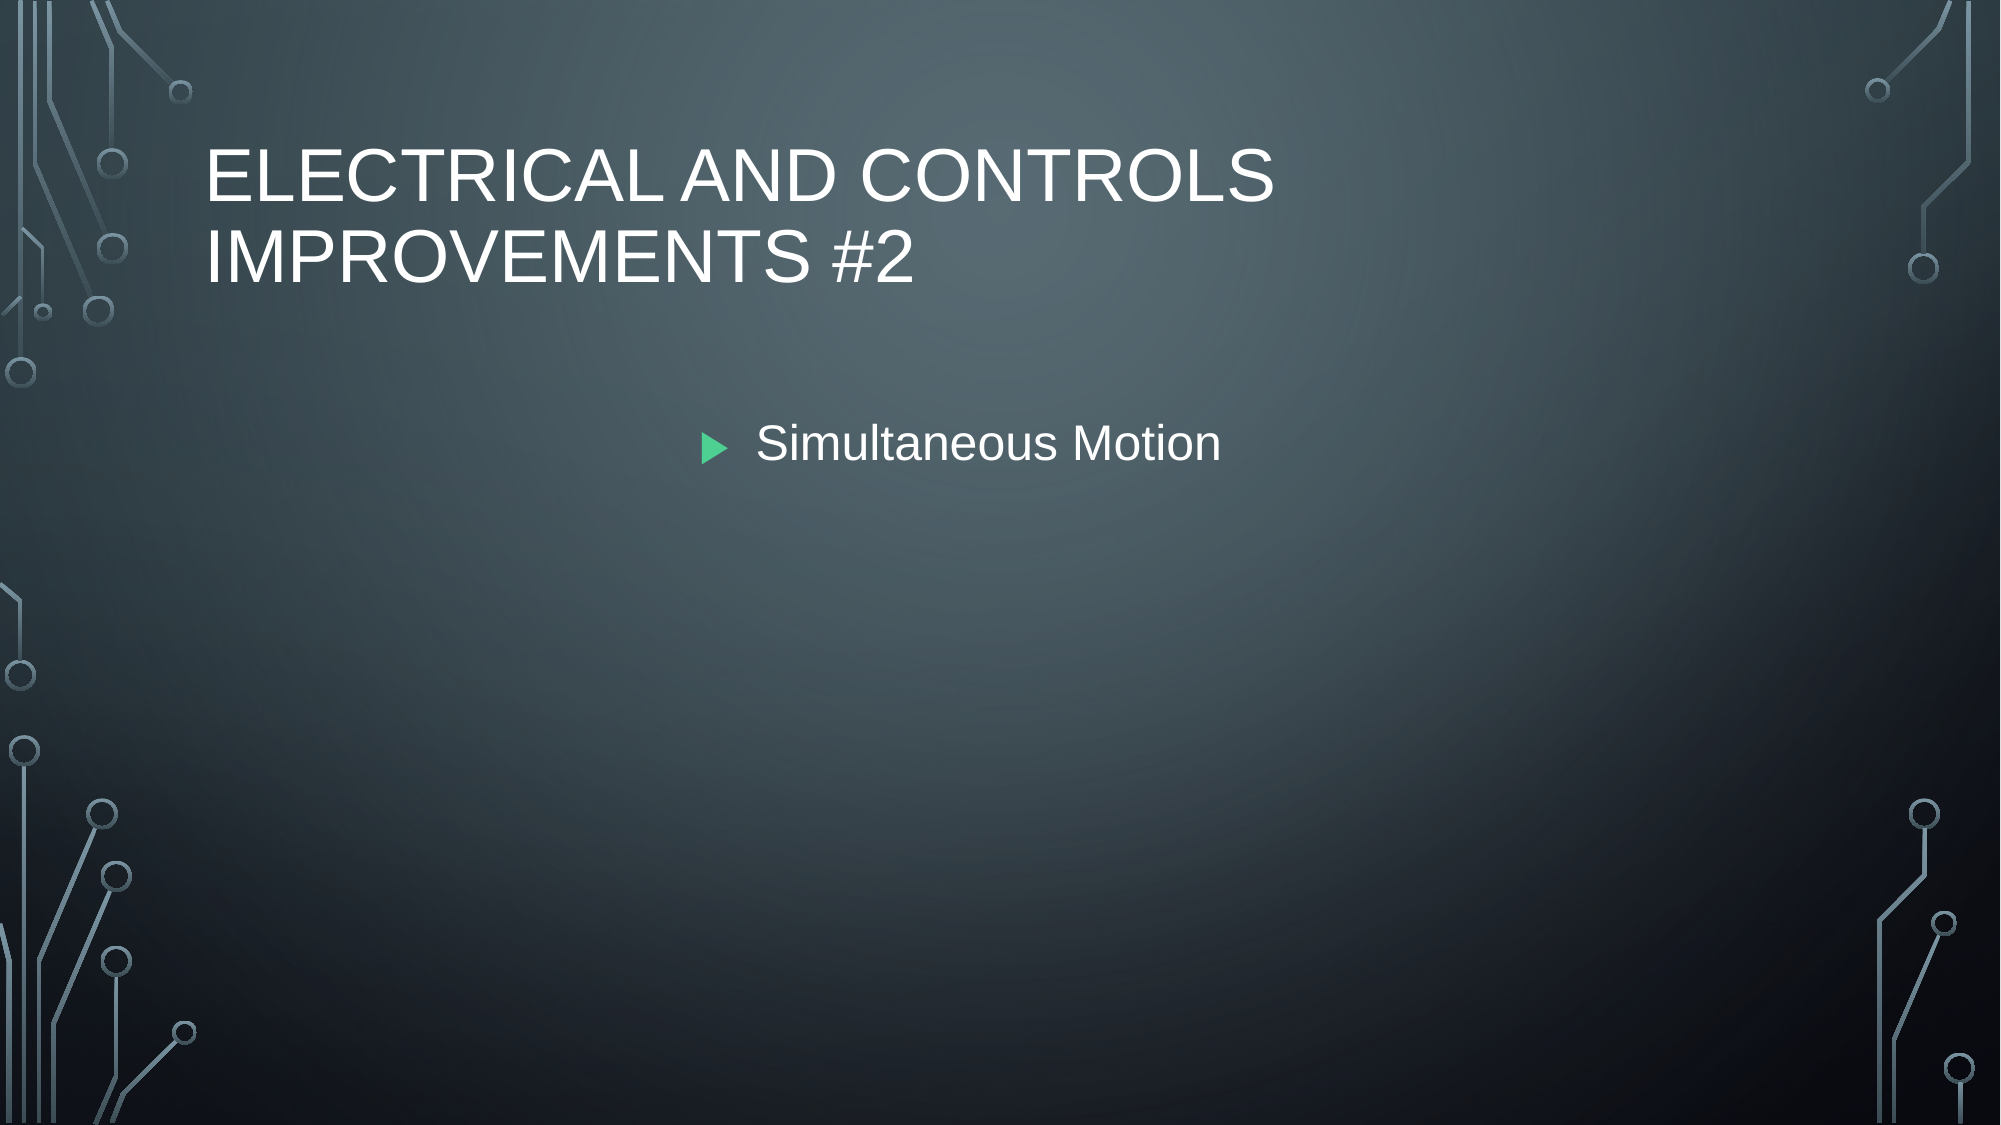

# Electrical and Controls Improvements #2
Simultaneous Motion